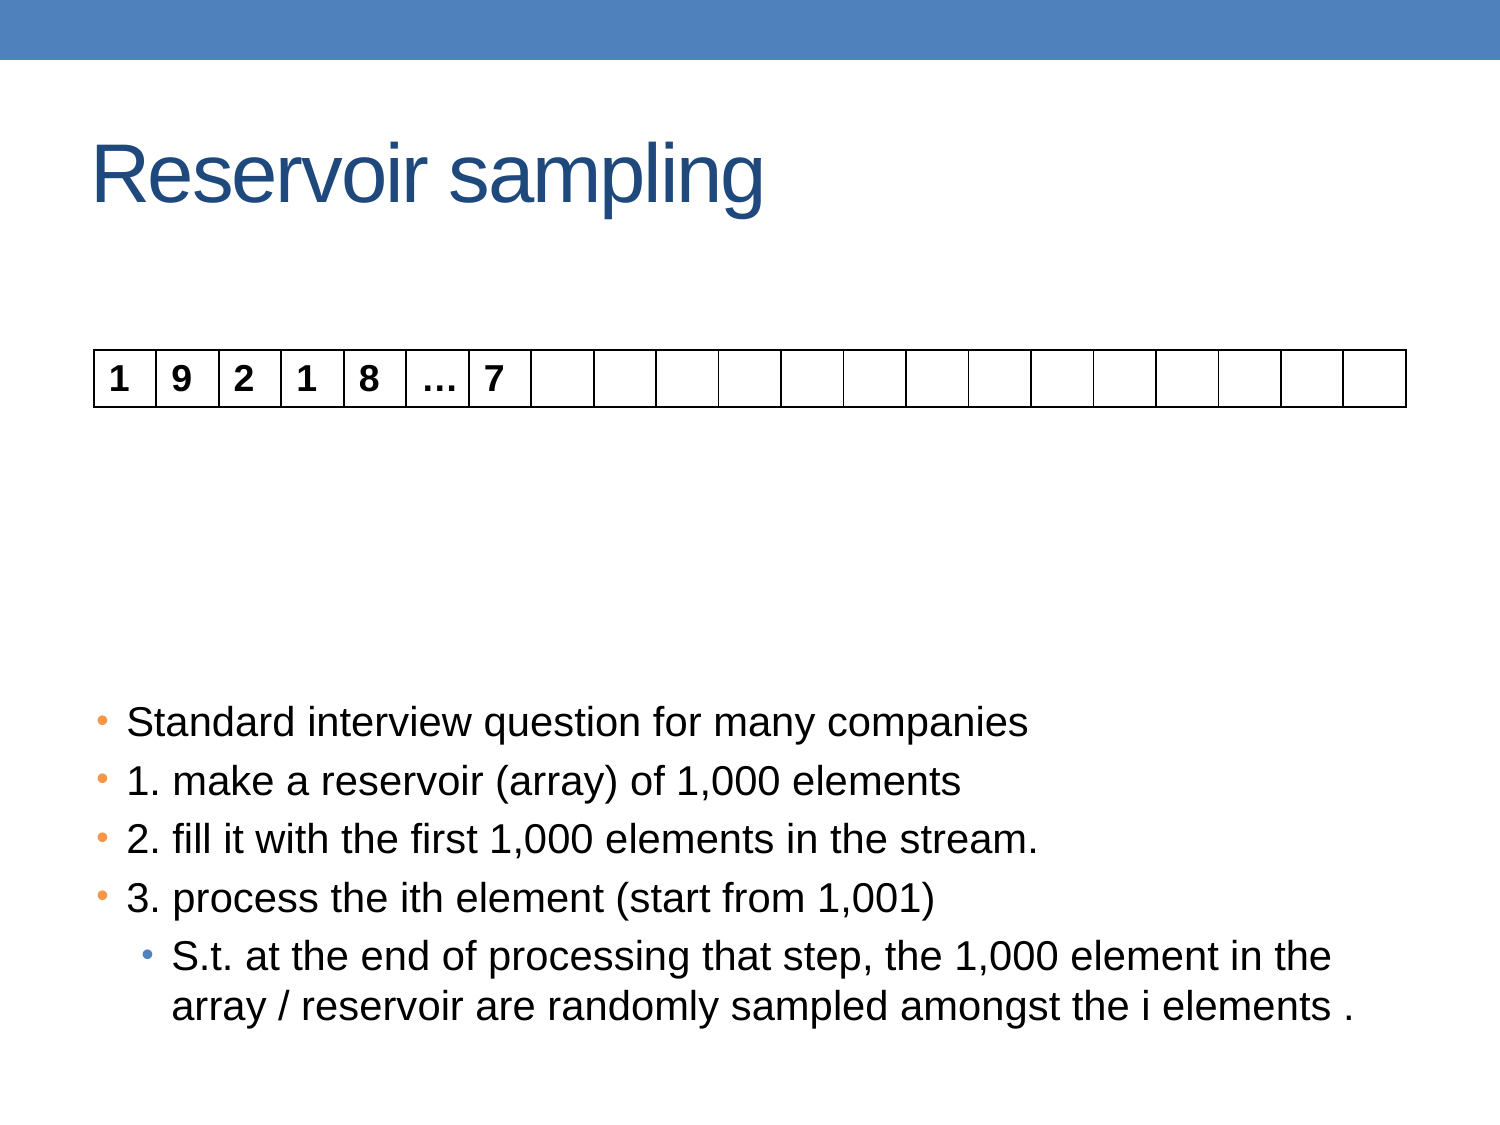

# Reservoir sampling
| 1 | 9 | 2 | 1 | 8 | … | 7 |  |  |  |  |  |  |  |  |  |  |  |  |  |  |
| --- | --- | --- | --- | --- | --- | --- | --- | --- | --- | --- | --- | --- | --- | --- | --- | --- | --- | --- | --- | --- |
Standard interview question for many companies
1. make a reservoir (array) of 1,000 elements
2. fill it with the first 1,000 elements in the stream.
3. process the ith element (start from 1,001)
S.t. at the end of processing that step, the 1,000 element in the array / reservoir are randomly sampled amongst the i elements .